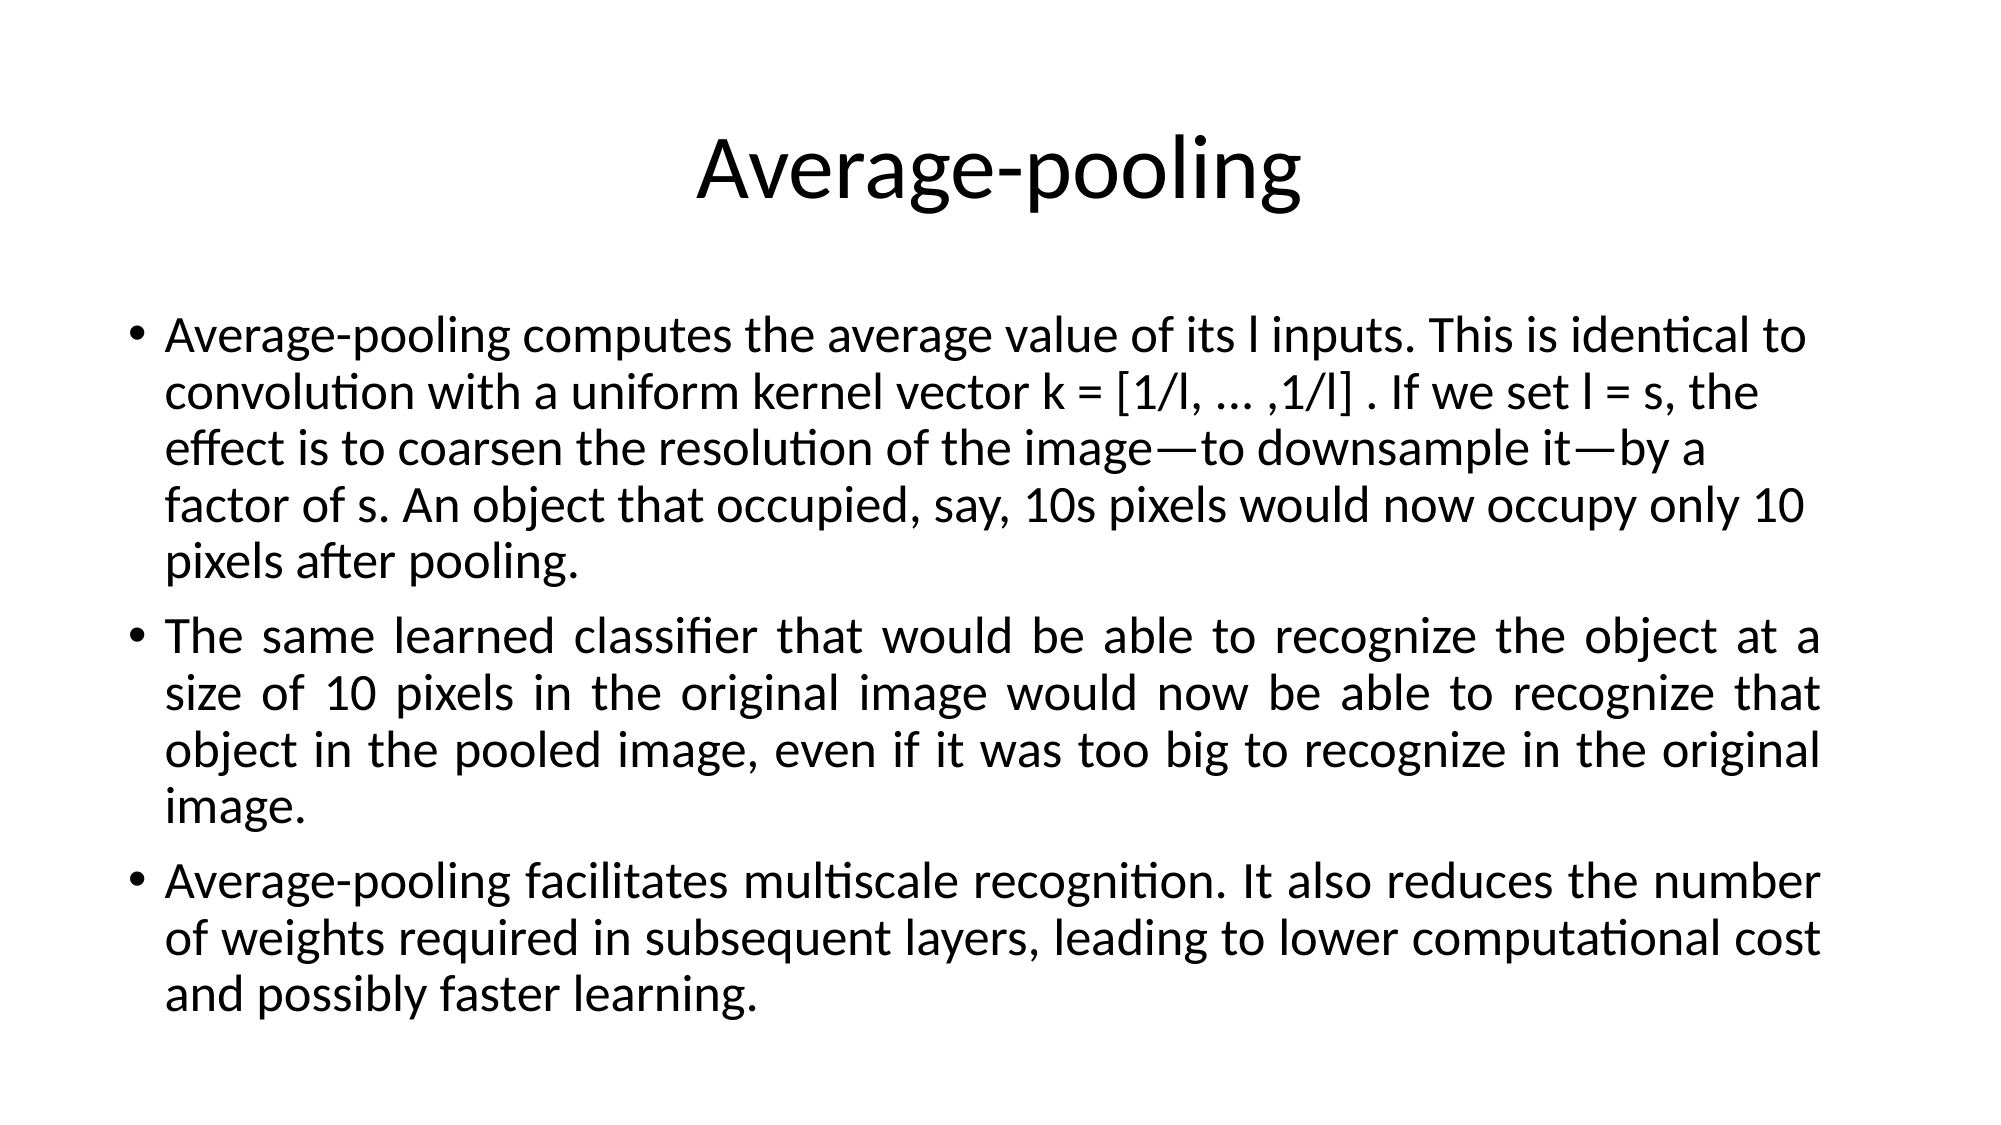

# Average-pooling
Average-pooling computes the average value of its l inputs. This is identical to convolution with a uniform kernel vector k = [1/l, ... ,1/l] . If we set l = s, the effect is to coarsen the resolution of the image—to downsample it—by a factor of s. An object that occupied, say, 10s pixels would now occupy only 10 pixels after pooling.
The same learned classifier that would be able to recognize the object at a size of 10 pixels in the original image would now be able to recognize that object in the pooled image, even if it was too big to recognize in the original image.
Average-pooling facilitates multiscale recognition. It also reduces the number of weights required in subsequent layers, leading to lower computational cost and possibly faster learning.